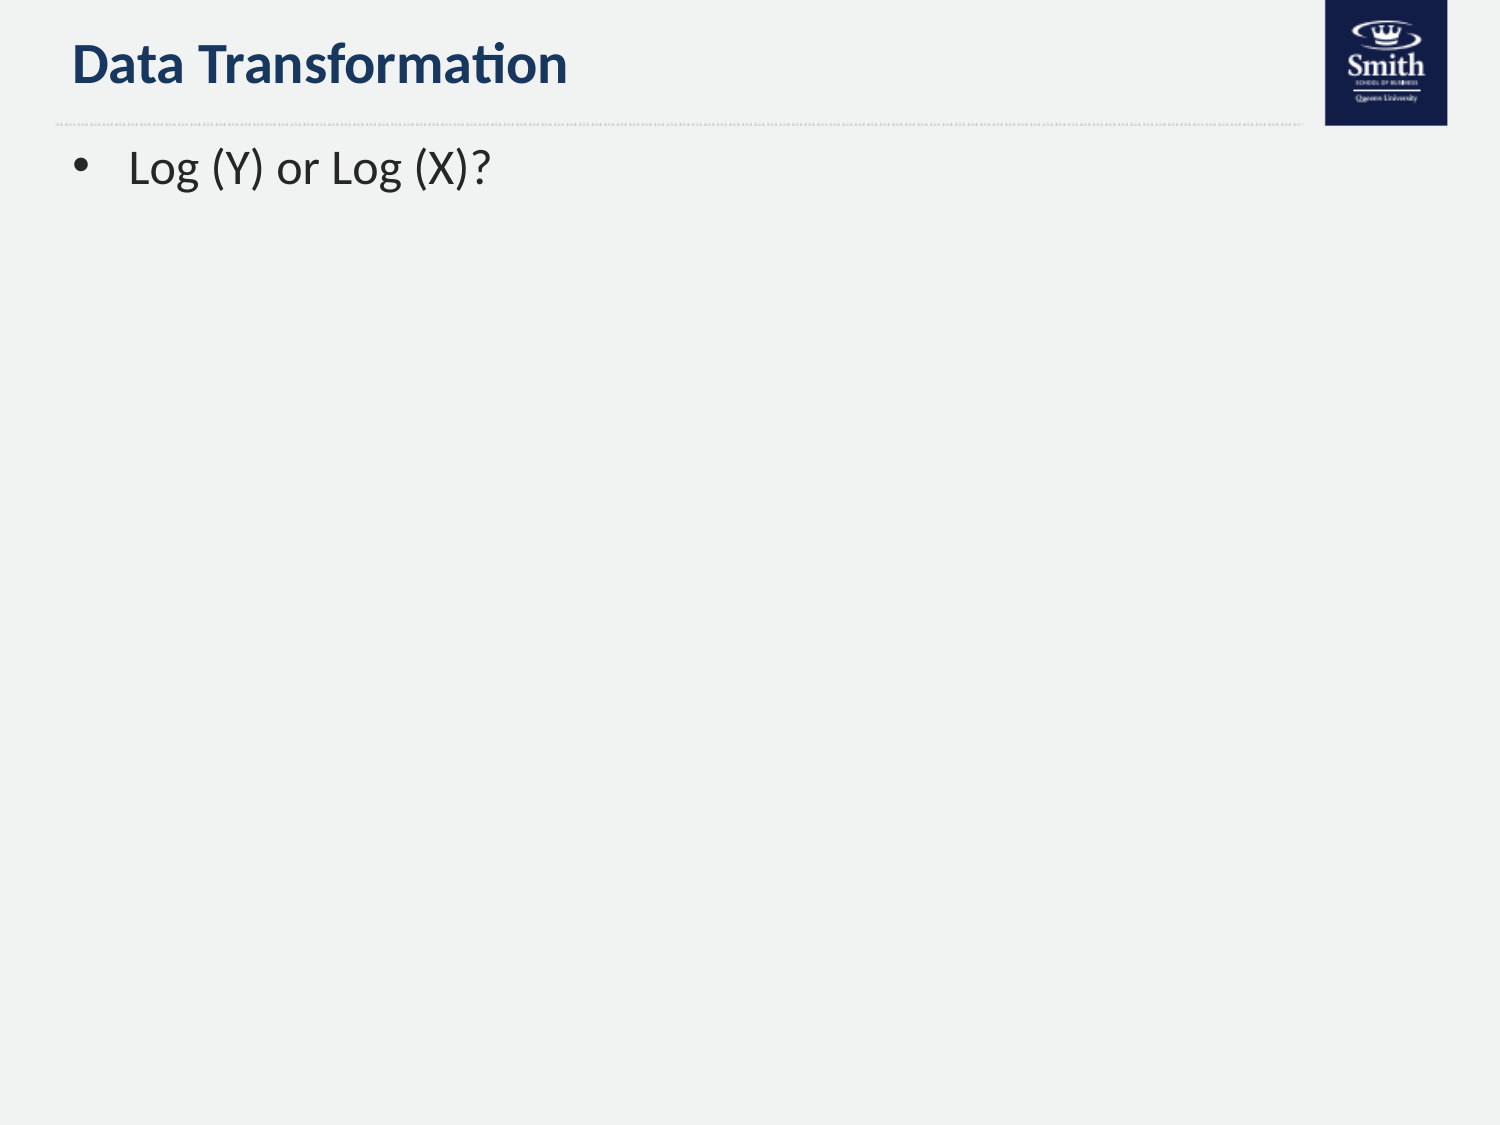

# Data Transformation
Log (Y) or Log (X)?